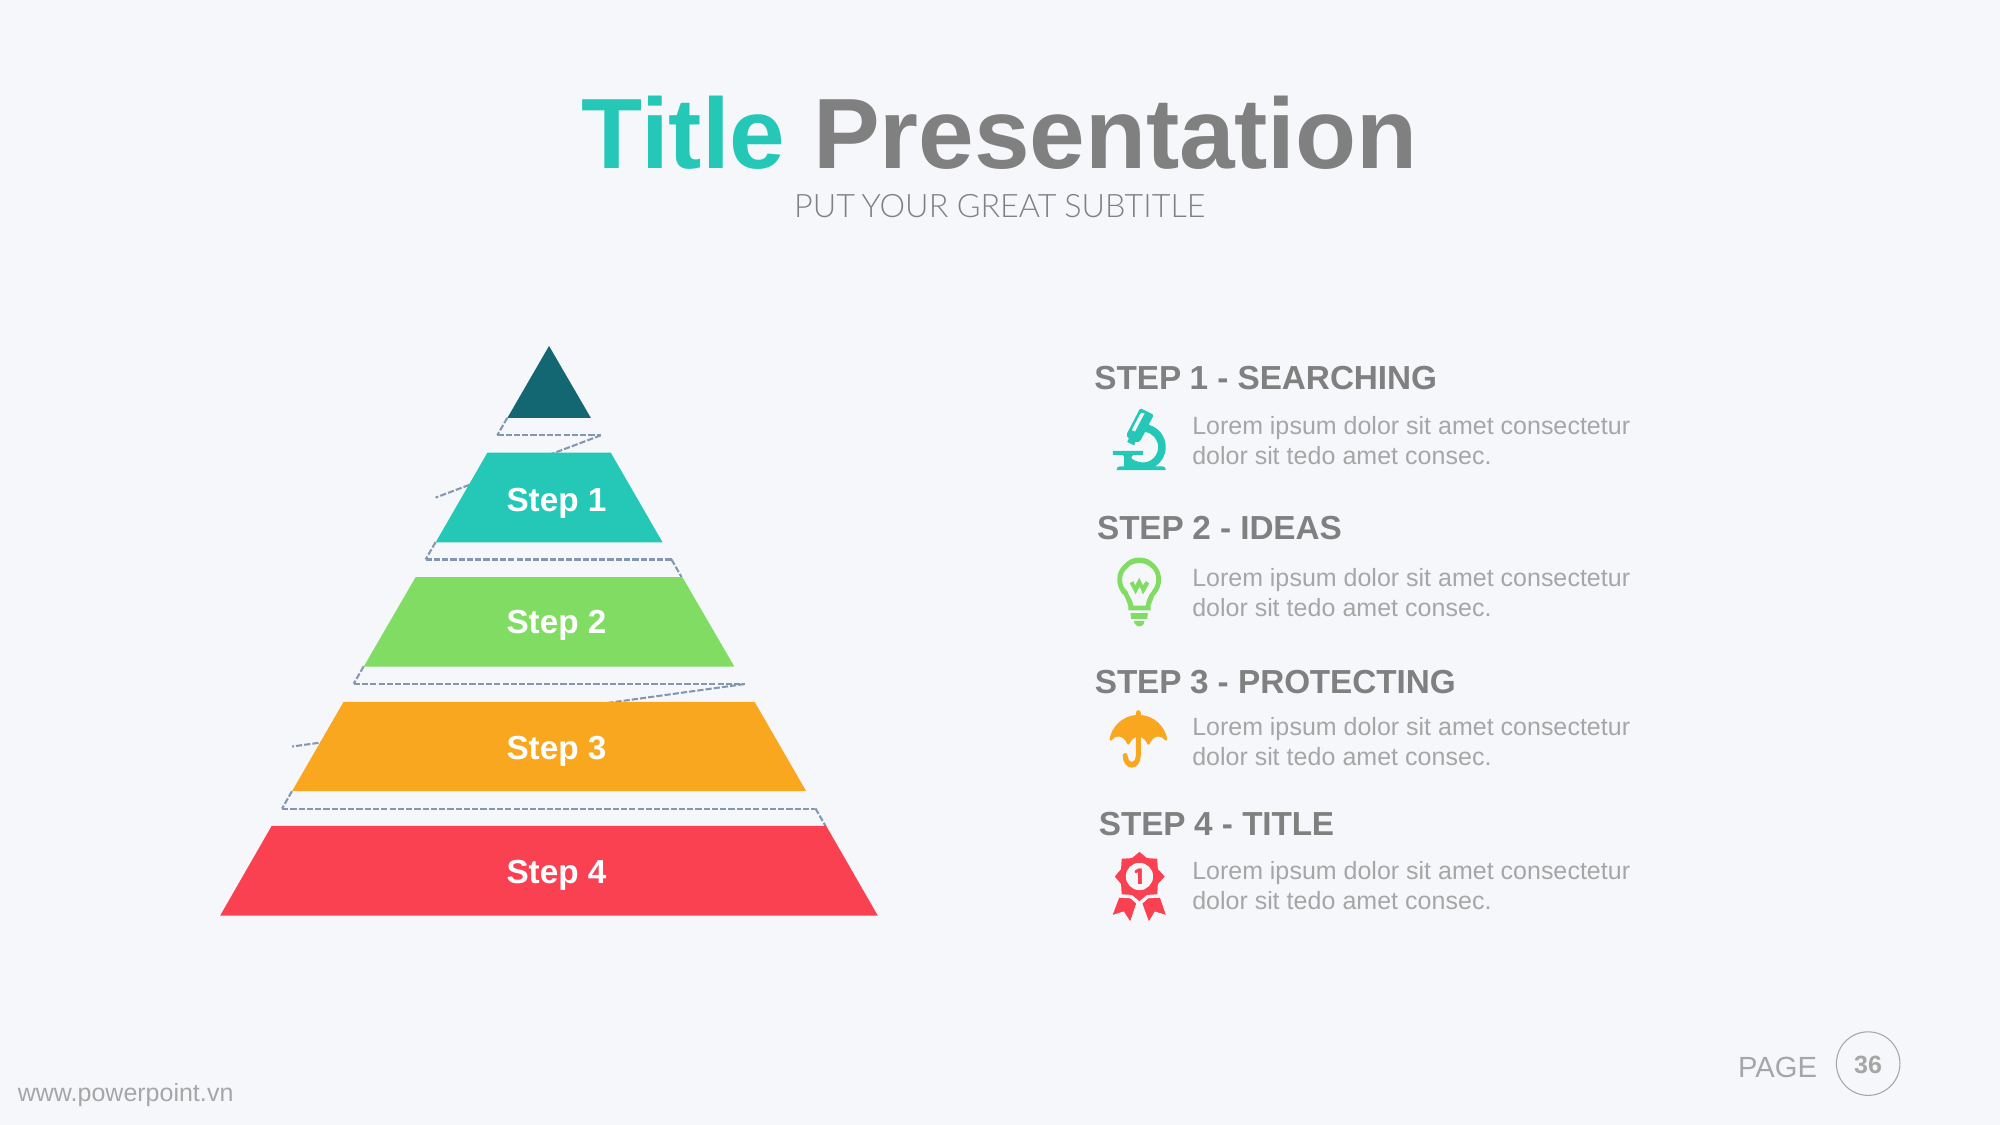

Title Presentation
PUT YOUR GREAT SUBTITLE

STEP 1 - SEARCHING
Lorem ipsum dolor sit amet consectetur dolor sit tedo amet consec.

Step 1
STEP 2 - IDEAS
Lorem ipsum dolor sit amet consectetur dolor sit tedo amet consec.

Step 2
STEP 3 - PROTECTING

Step 3
Lorem ipsum dolor sit amet consectetur dolor sit tedo amet consec.

STEP 4 - TITLE

Step 4
Lorem ipsum dolor sit amet consectetur dolor sit tedo amet consec.